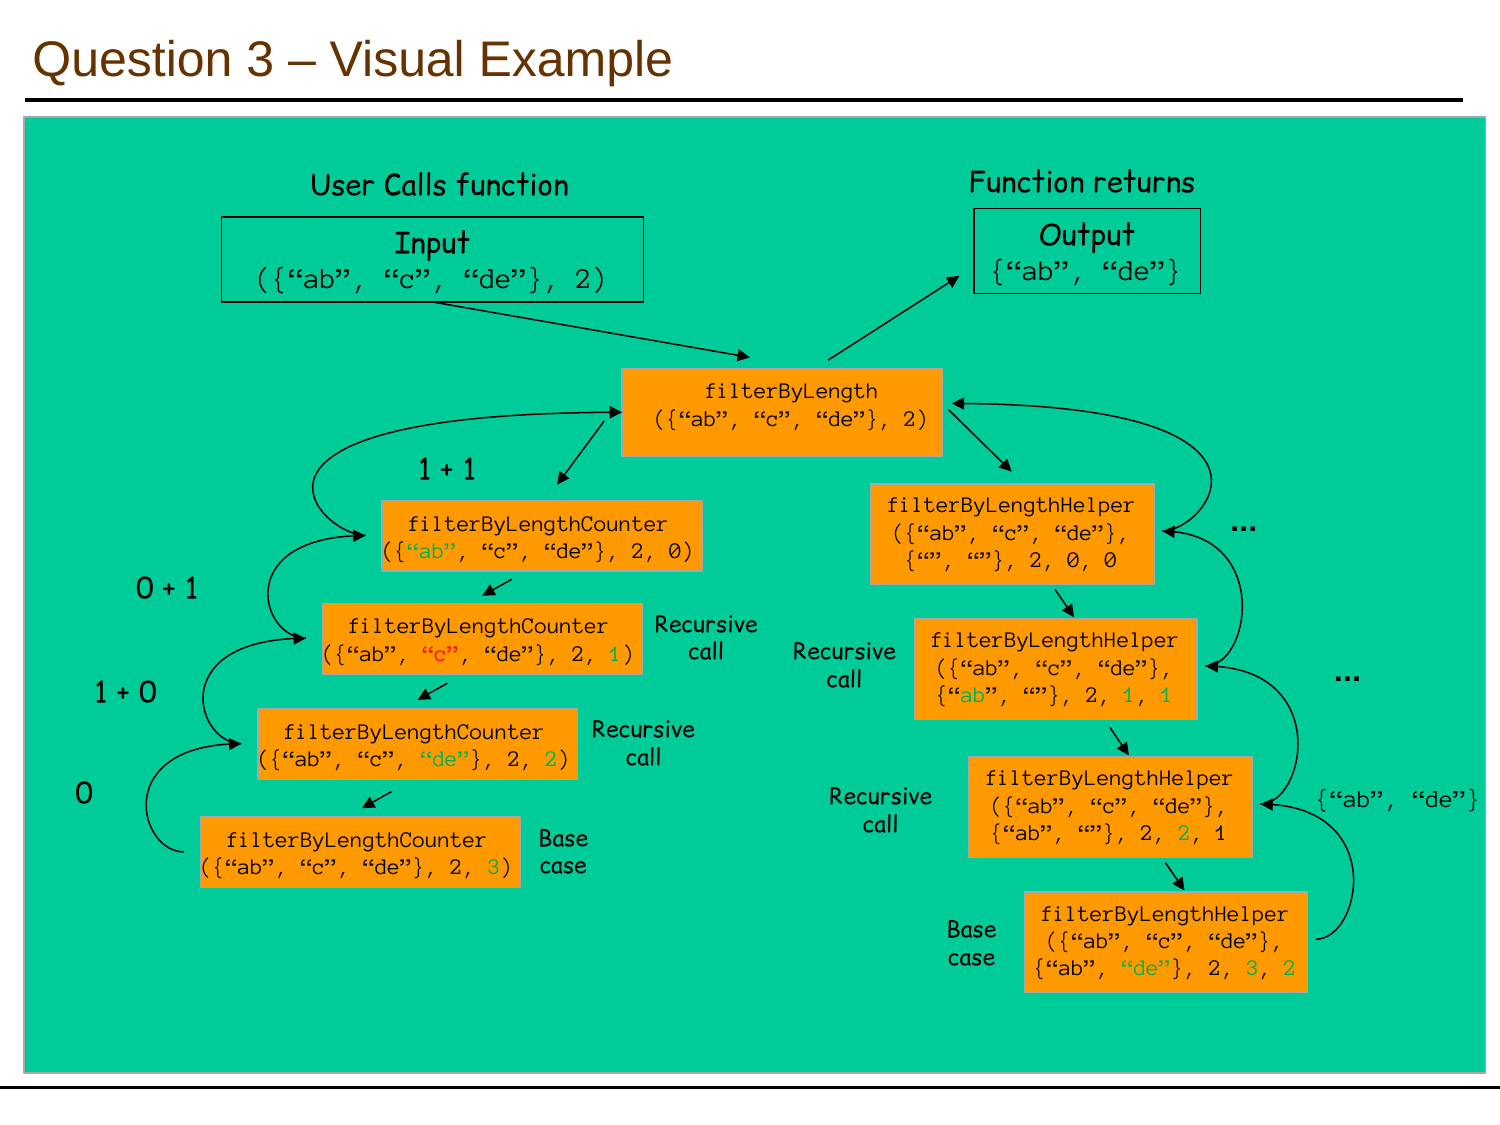

# Question 3 – Visual Example
Function calls helper

Function returns
User Calls function
Output
{“ab”, “de”}
Input
({“ab”, “c”, “de”}, 2)

filterByLength
({“ab”, “c”, “de”}, 2)
…
…
filterByLengthHelper
({“ab”, “c”, “de”}, {“”, “”}, 2, 0, 0

1 + 1
filterByLengthCounter
({“ab”, “c”, “de”}, 2, 0)

0 + 1
Recursive call
filterByLengthCounter
({“ab”, “c”, “de”}, 2, 1)

filterByLengthHelper
({“ab”, “c”, “de”}, {“ab”, “”}, 2, 1, 1

Recursive call
1 + 0
Recursive call
filterByLengthCounter
({“ab”, “c”, “de”}, 2, 2)

filterByLengthHelper
({“ab”, “c”, “de”}, {“ab”, “”}, 2, 2, 1

Recursive call
0
{“ab”, “de”}
Base
case
filterByLengthCounter
({“ab”, “c”, “de”}, 2, 3)

filterByLengthHelper
({“ab”, “c”, “de”}, {“ab”, “de”}, 2, 3, 2

Base
case